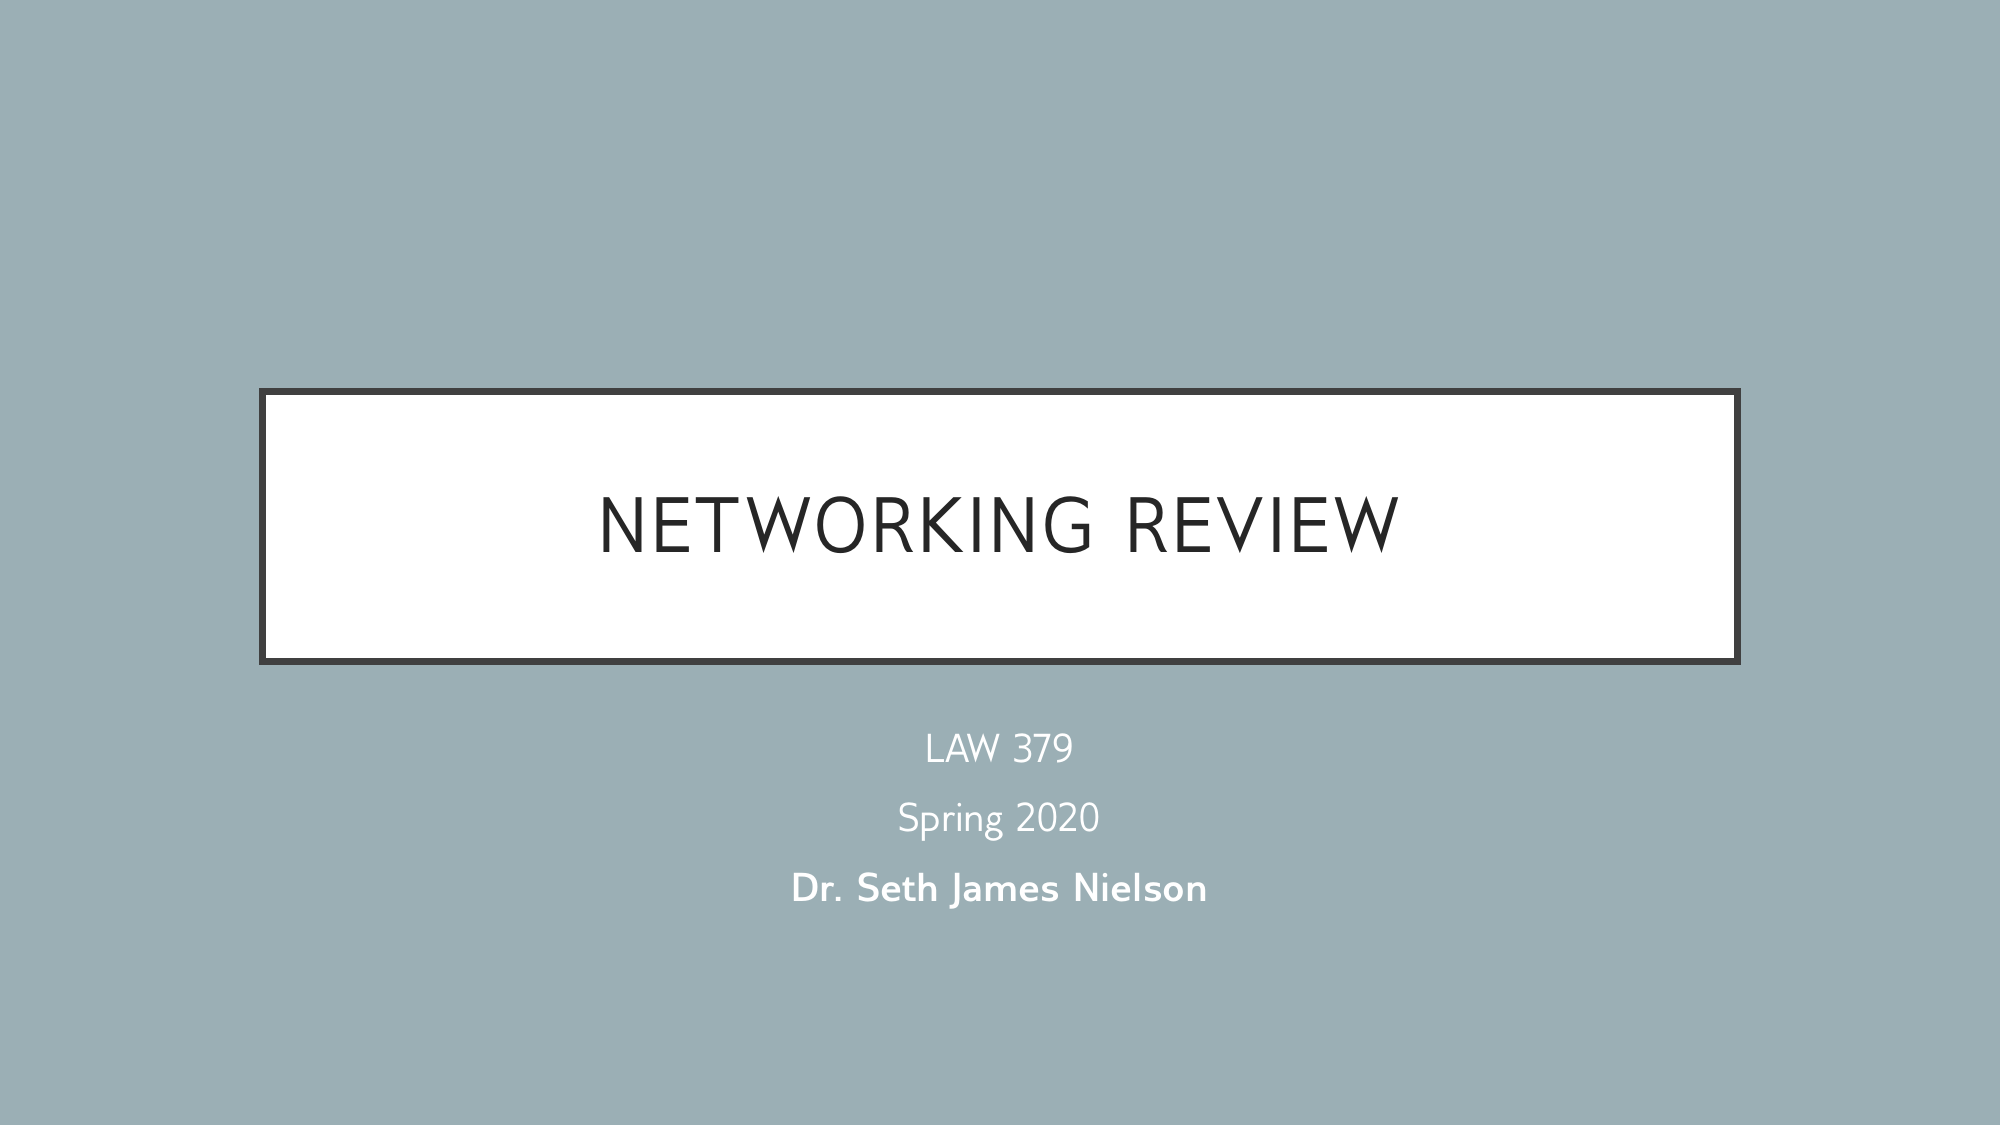

# Networking Review
LAW 379
Spring 2020
Dr. Seth James Nielson